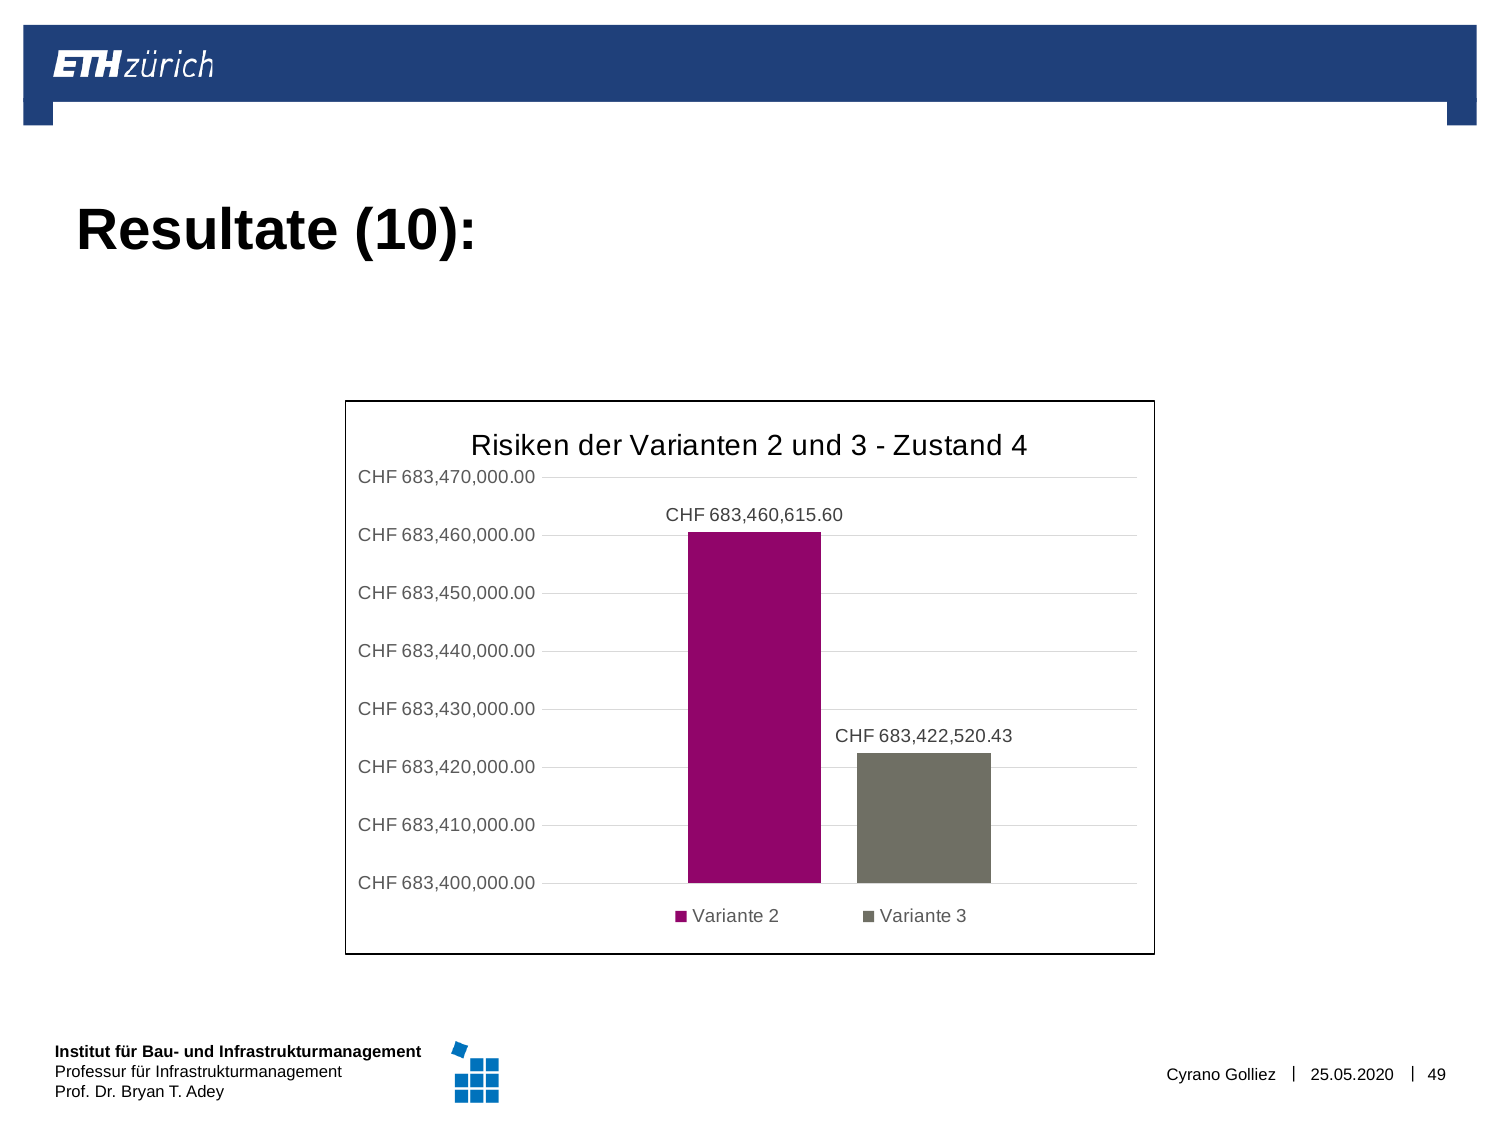

# Resultate (10):

### Chart: Risiken der Varianten 2 und 3 - Zustand 4

| Category | Variante 2 | Variante 3 |
|---|---|---|
| Zustand 4 | 683460615.6020579 | 683422520.4341836 |
Cyrano Golliez
25.05.2020
49